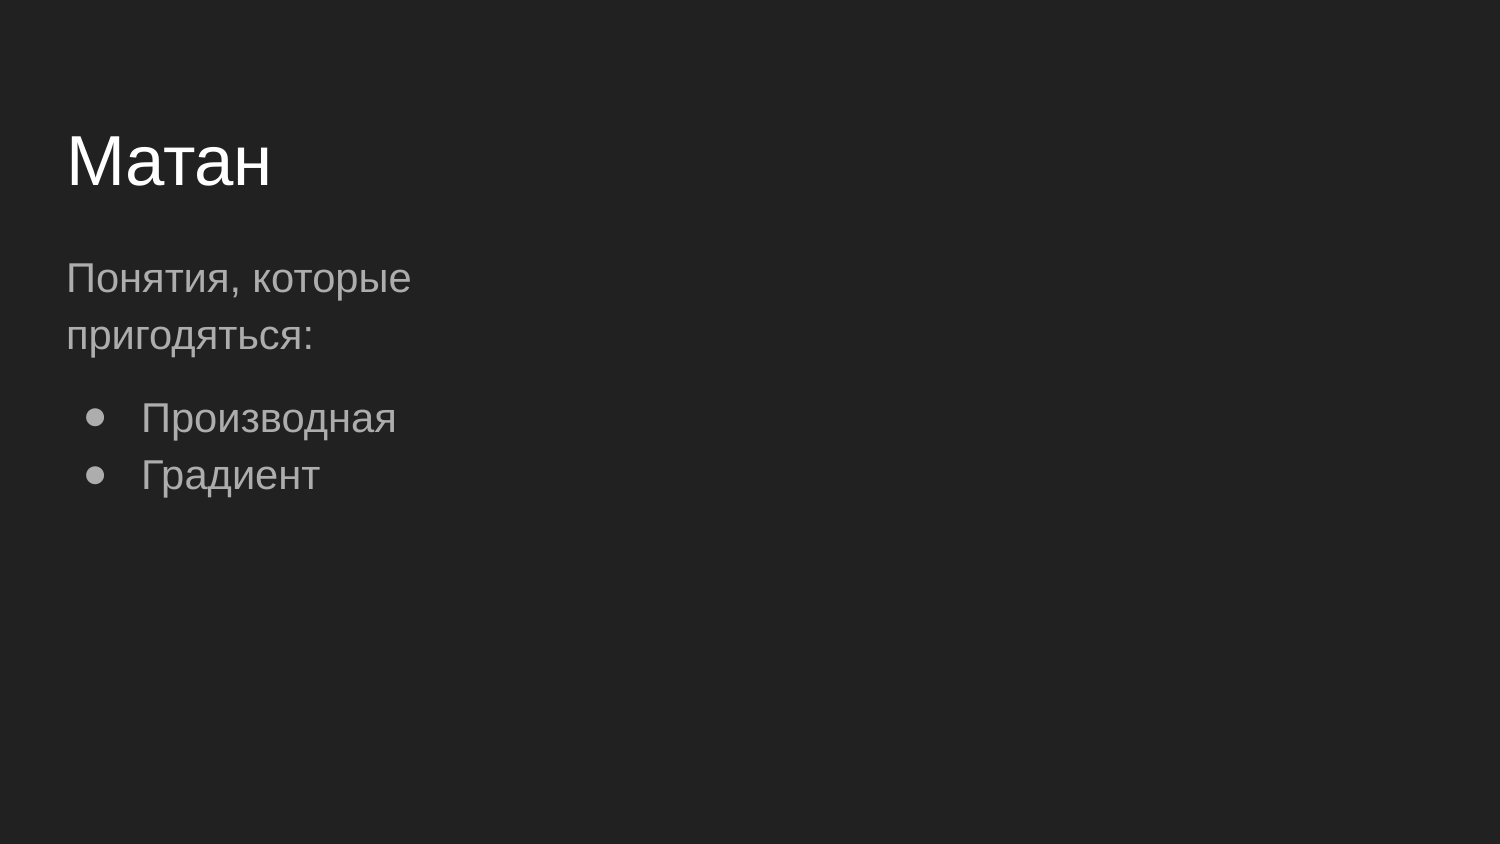

# Матан
Понятия, которые пригодяться:
Производная
Градиент